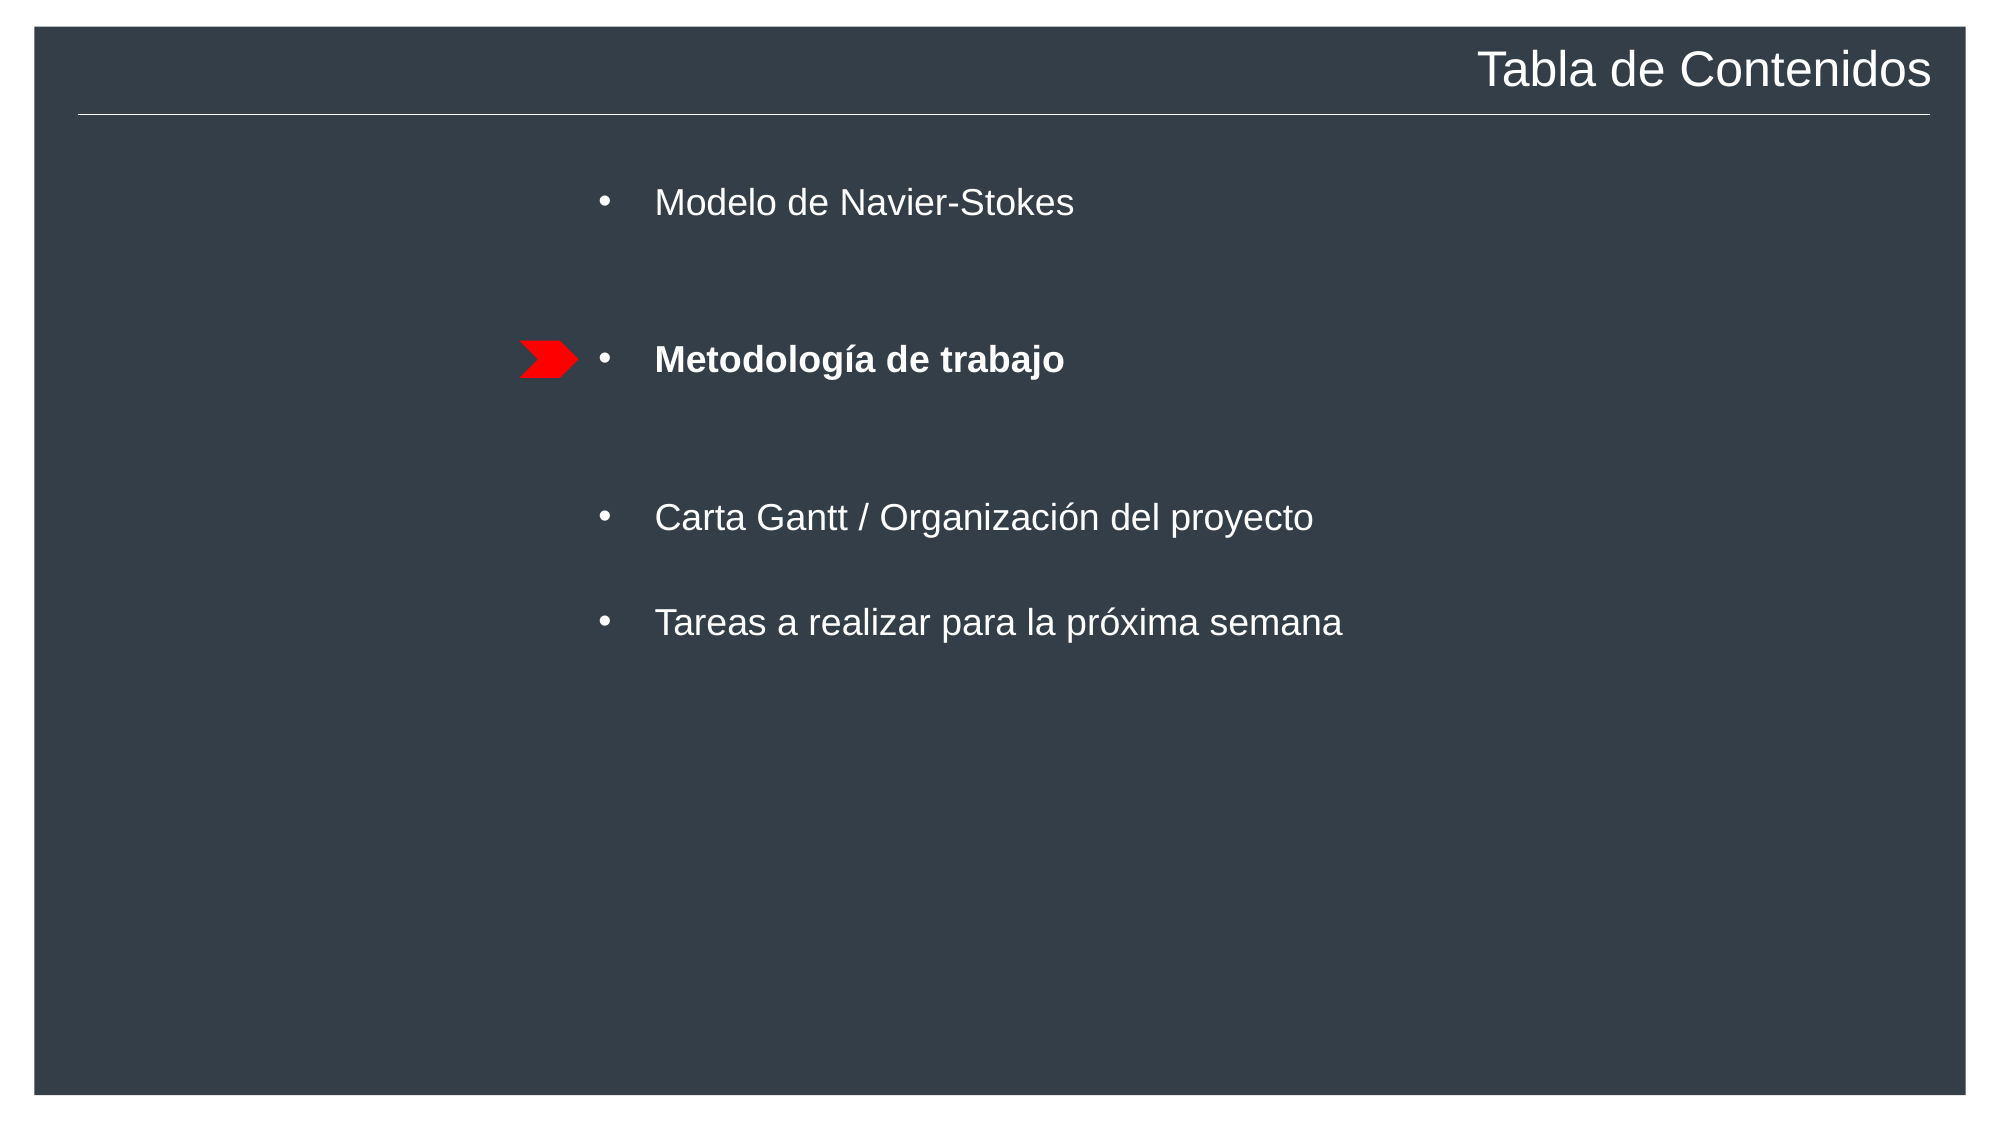

Tabla de Contenidos

Modelo de Navier-Stokes

Metodología de trabajo

Carta Gantt / Organización del proyecto

Tareas a realizar para la próxima semana